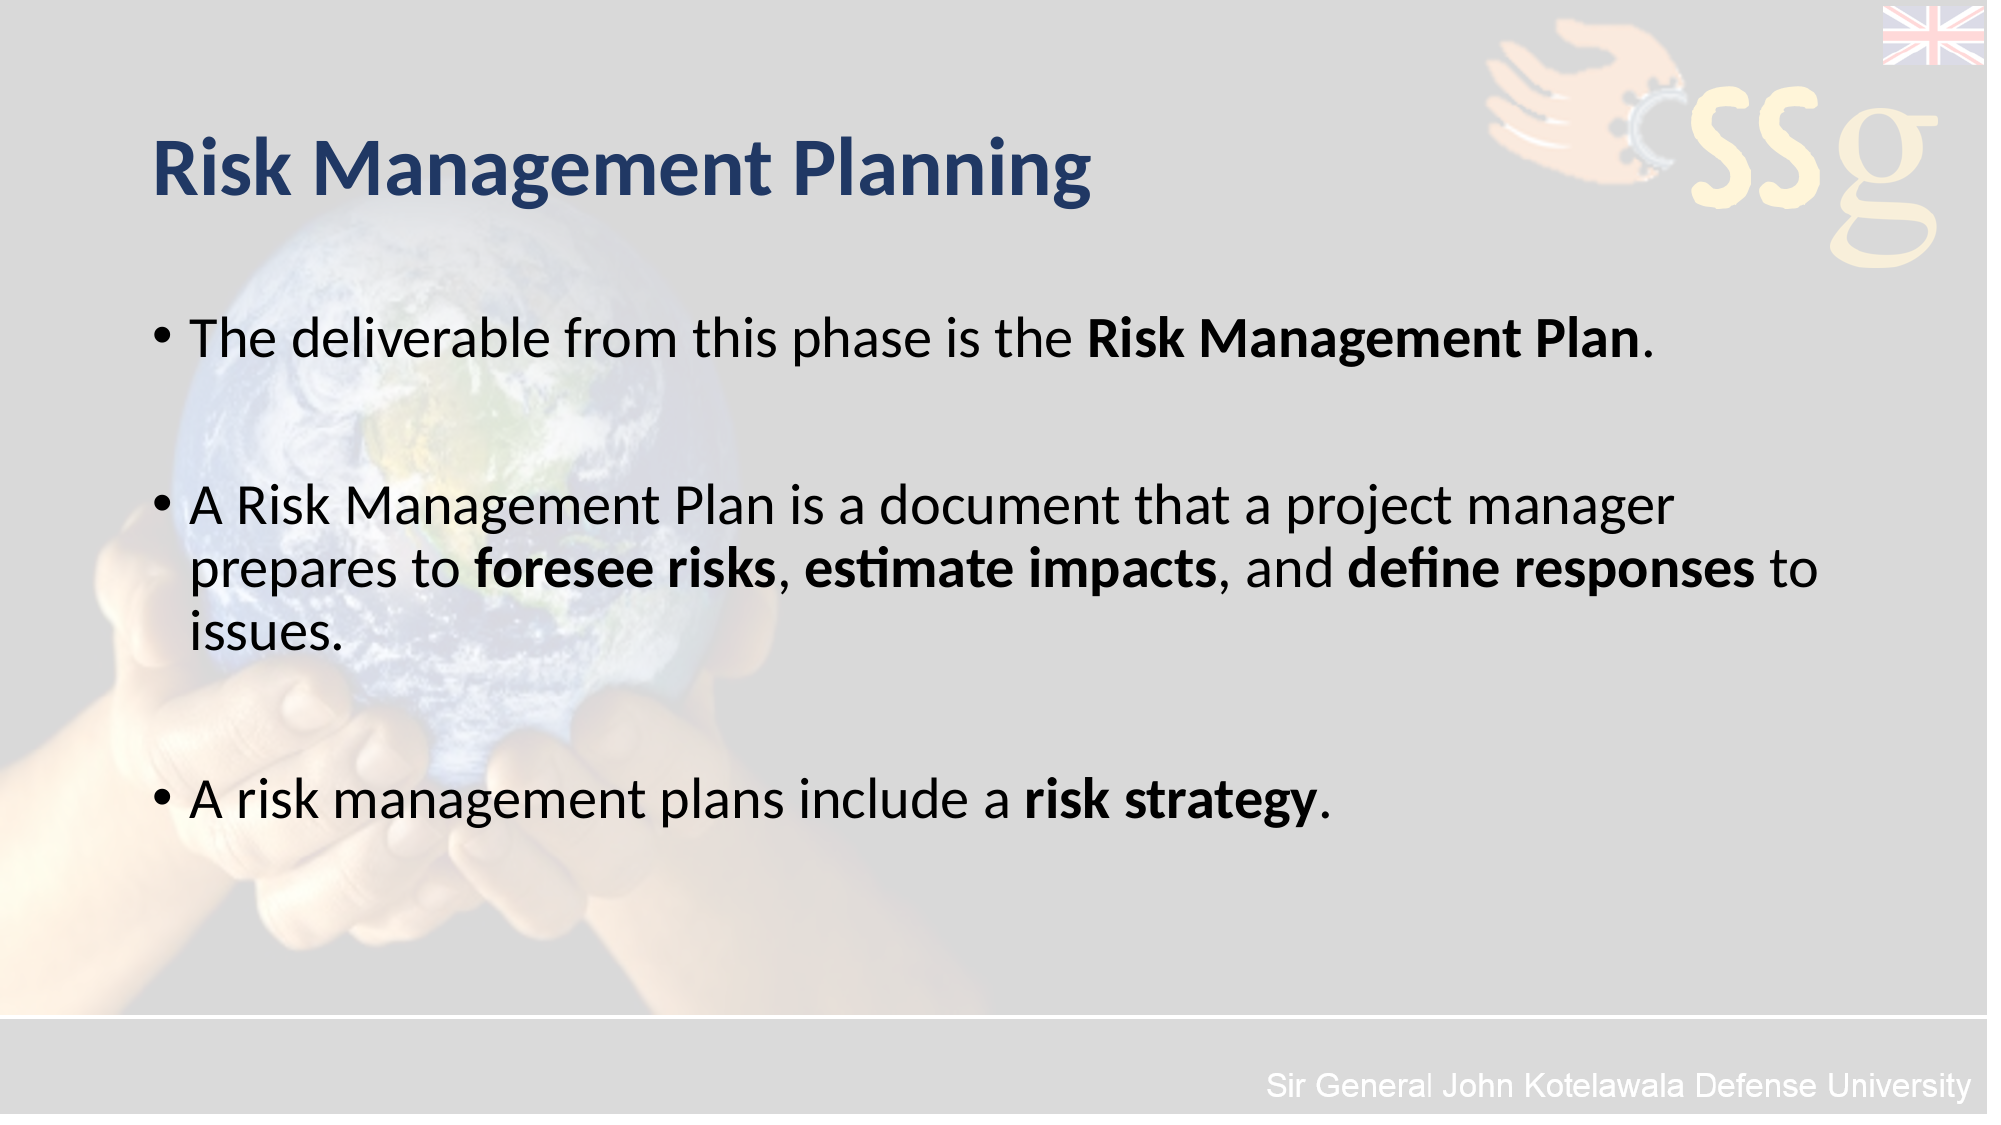

# Risk Management Planning
The deliverable from this phase is the Risk Management Plan.

A Risk Management Plan is a document that a project manager prepares to foresee risks, estimate impacts, and define responses to issues.

A risk management plans include a risk strategy.